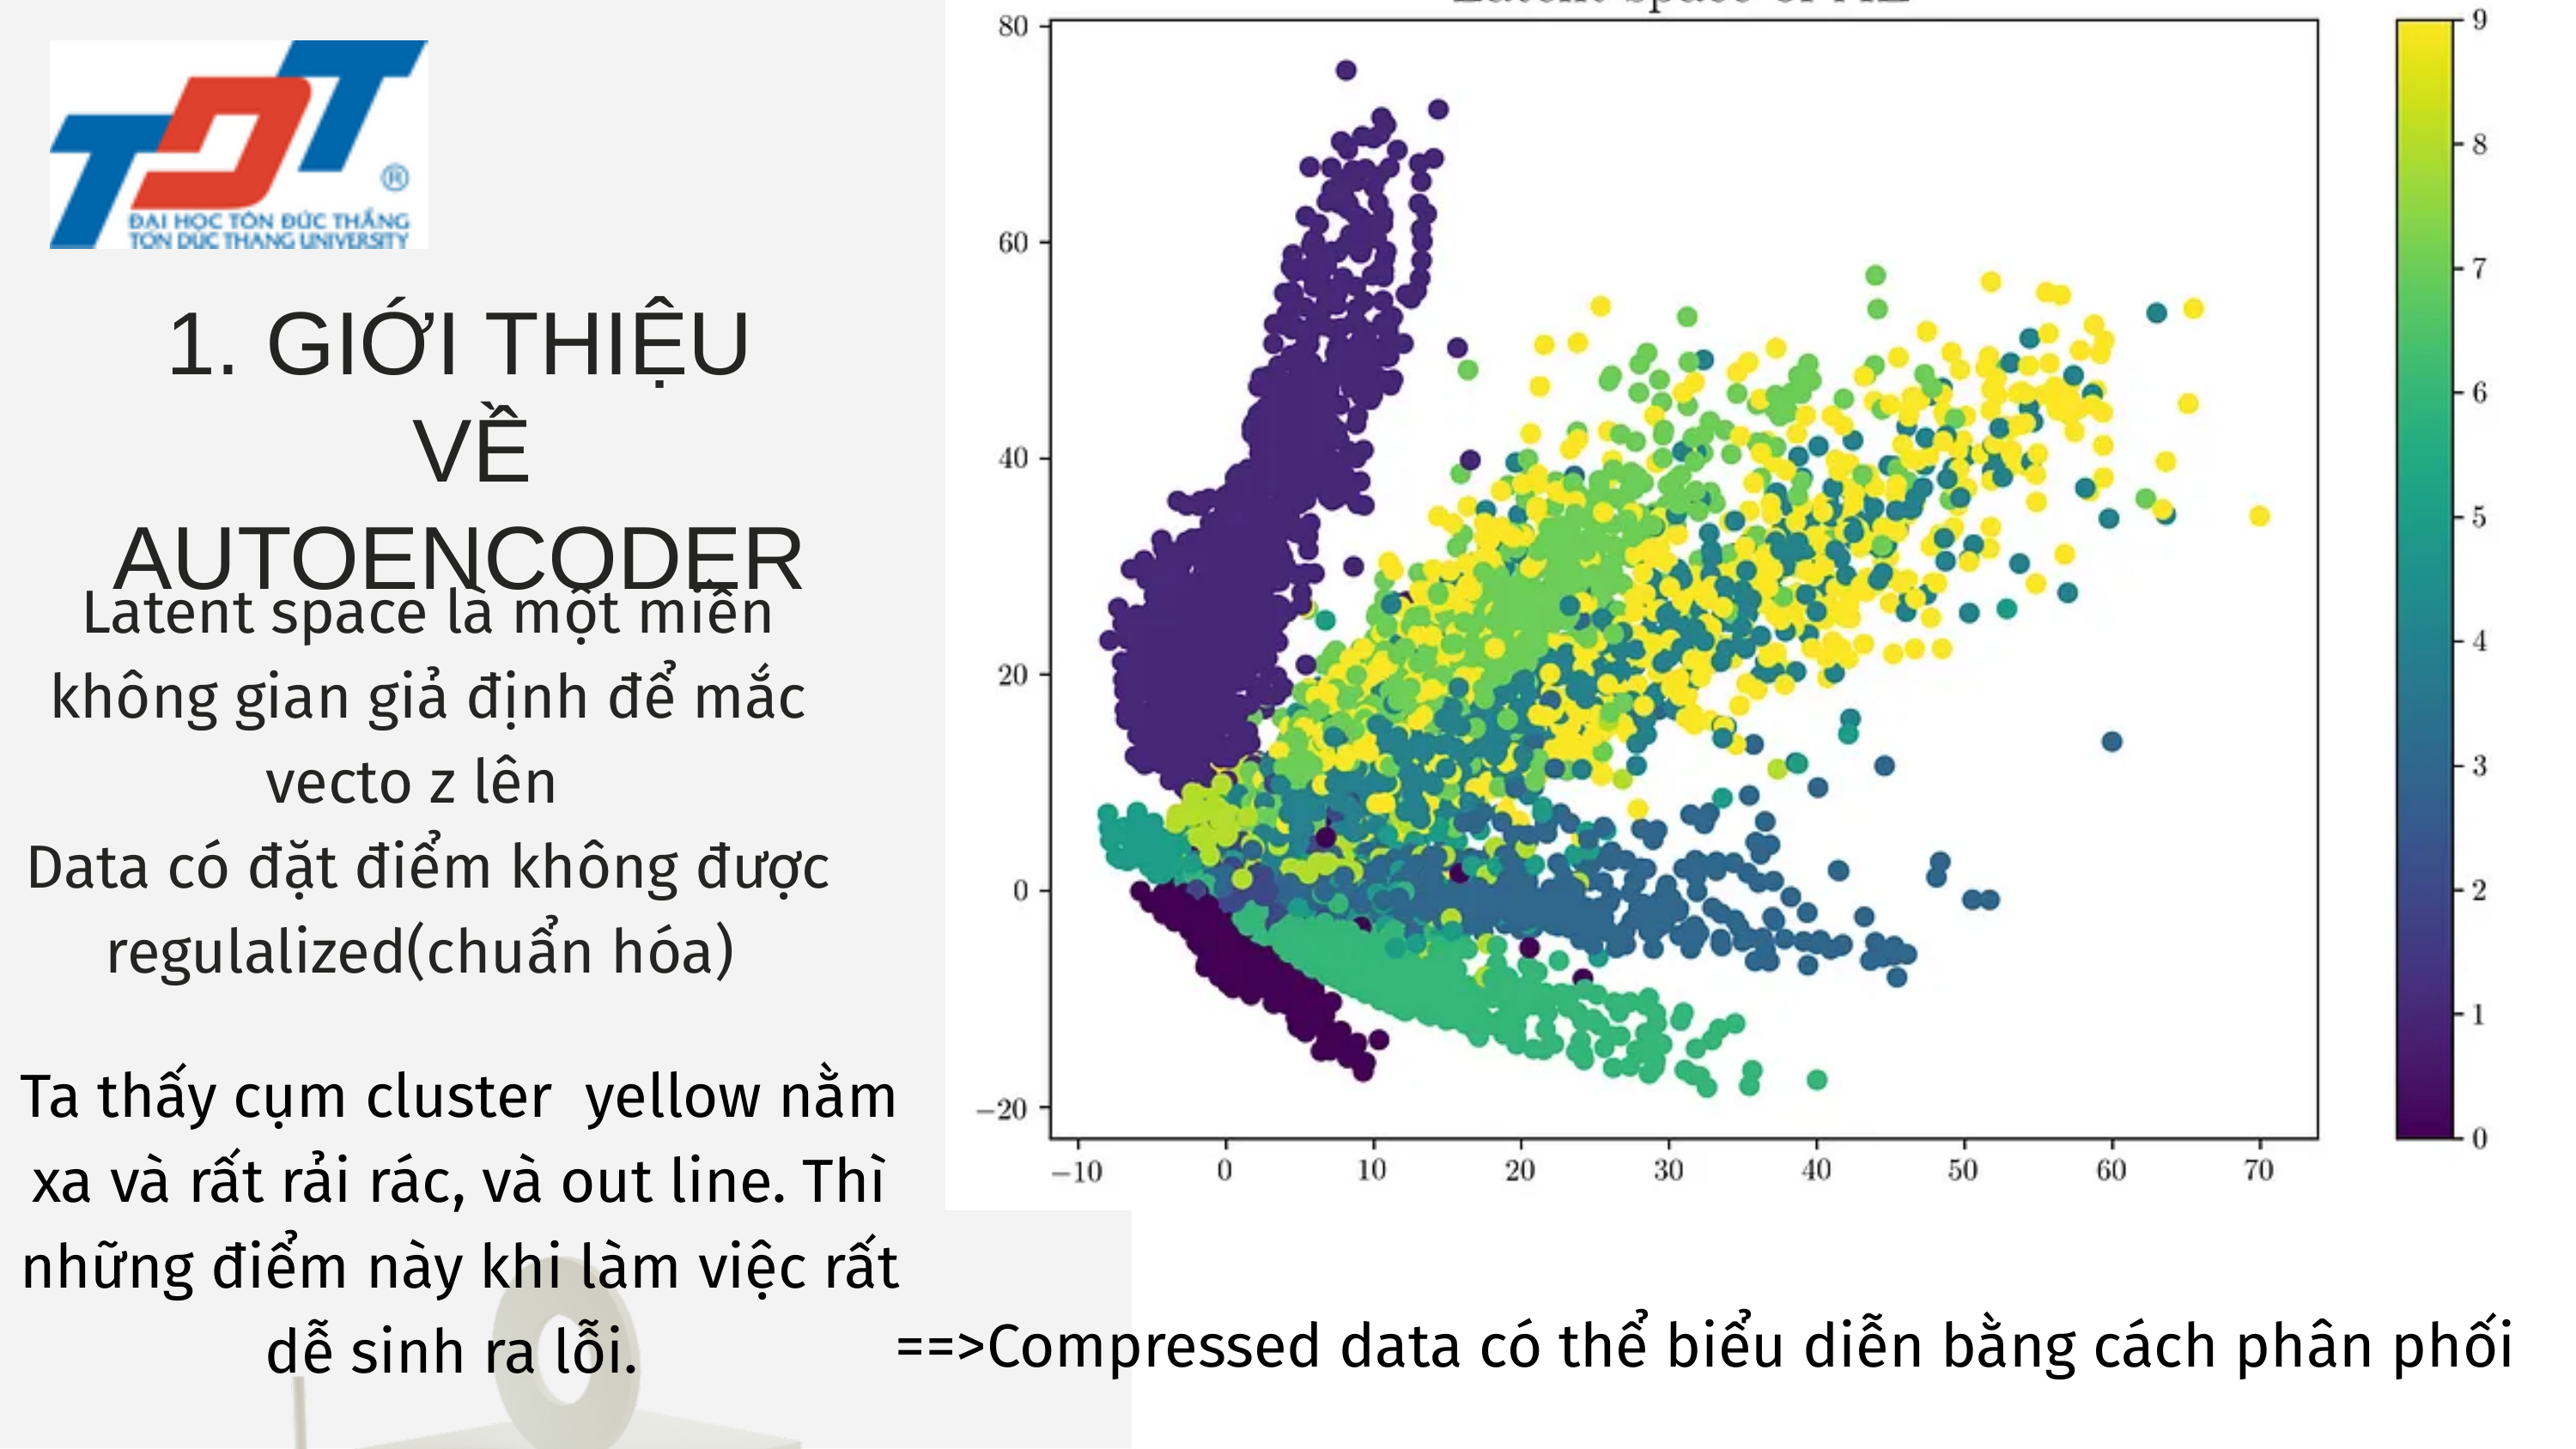

1. GIỚI THIỆU
VỀ AUTOENCODER
Latent space là một miền không gian giả định để mắc vecto z lên
Data có đặt điểm không được regulalized(chuẩn hóa)
Ta thấy cụm cluster  yellow nằm xa và rất rải rác, và out line. Thì những điểm này khi làm việc rất dễ sinh ra lỗi.

==>Compressed data có thể biểu diễn bằng cách phân phối